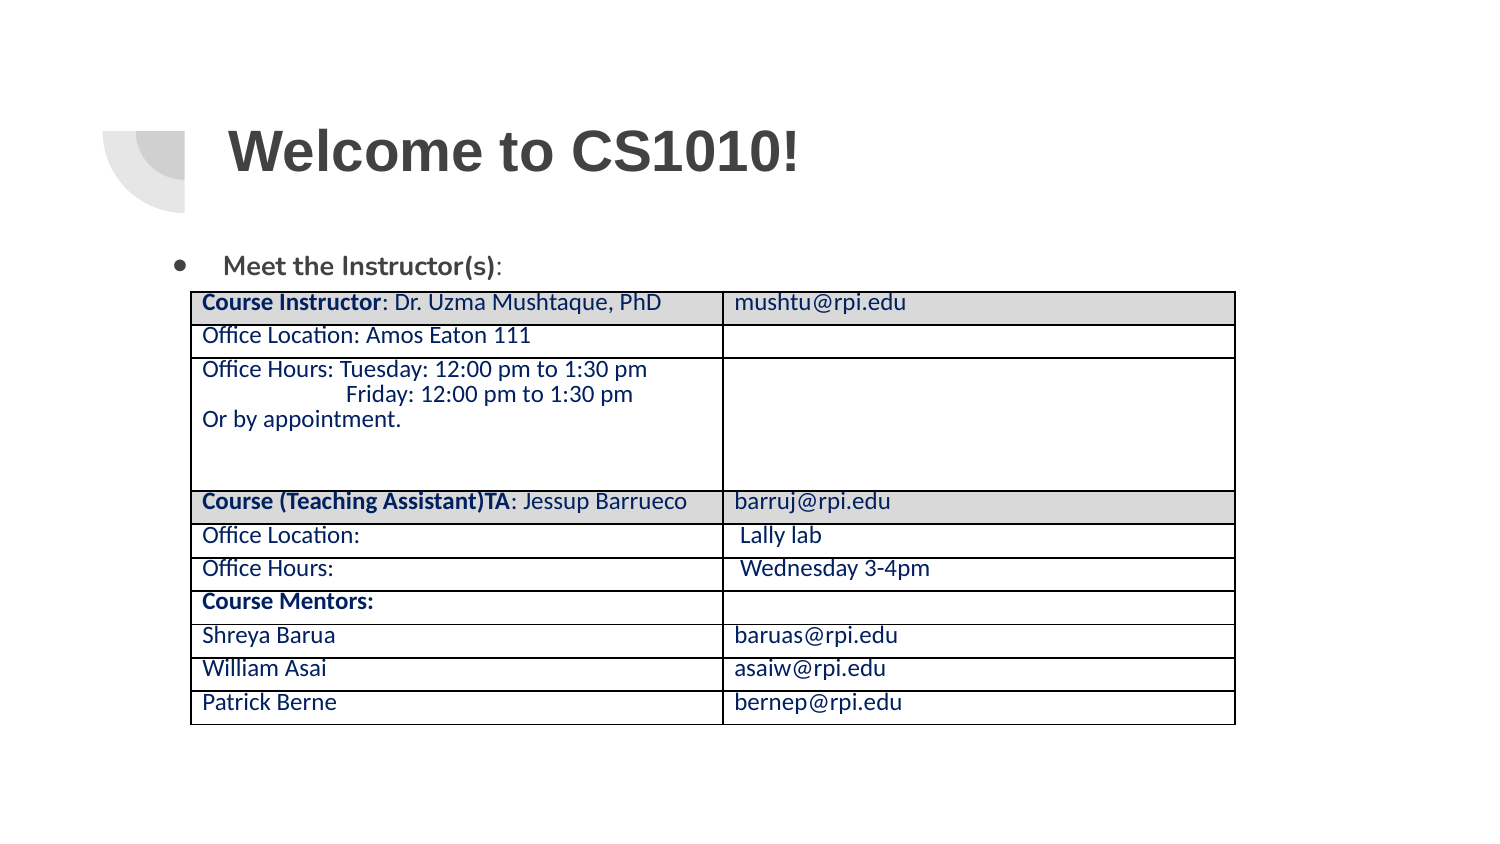

# Welcome to CS1010!
Meet the Instructor(s):

| Course Instructor: Dr. Uzma Mushtaque, PhD | mushtu@rpi.edu |
| --- | --- |
| Office Location: Amos Eaton 111 |  |
| Office Hours: Tuesday: 12:00 pm to 1:30 pm Friday: 12:00 pm to 1:30 pm Or by appointment. |  |
| Course (Teaching Assistant)TA: Jessup Barrueco | barruj@rpi.edu |
| Office Location: | Lally lab |
| Office Hours: | Wednesday 3-4pm |
| Course Mentors: |  |
| Shreya Barua | baruas@rpi.edu |
| William Asai | asaiw@rpi.edu |
| Patrick Berne | bernep@rpi.edu |